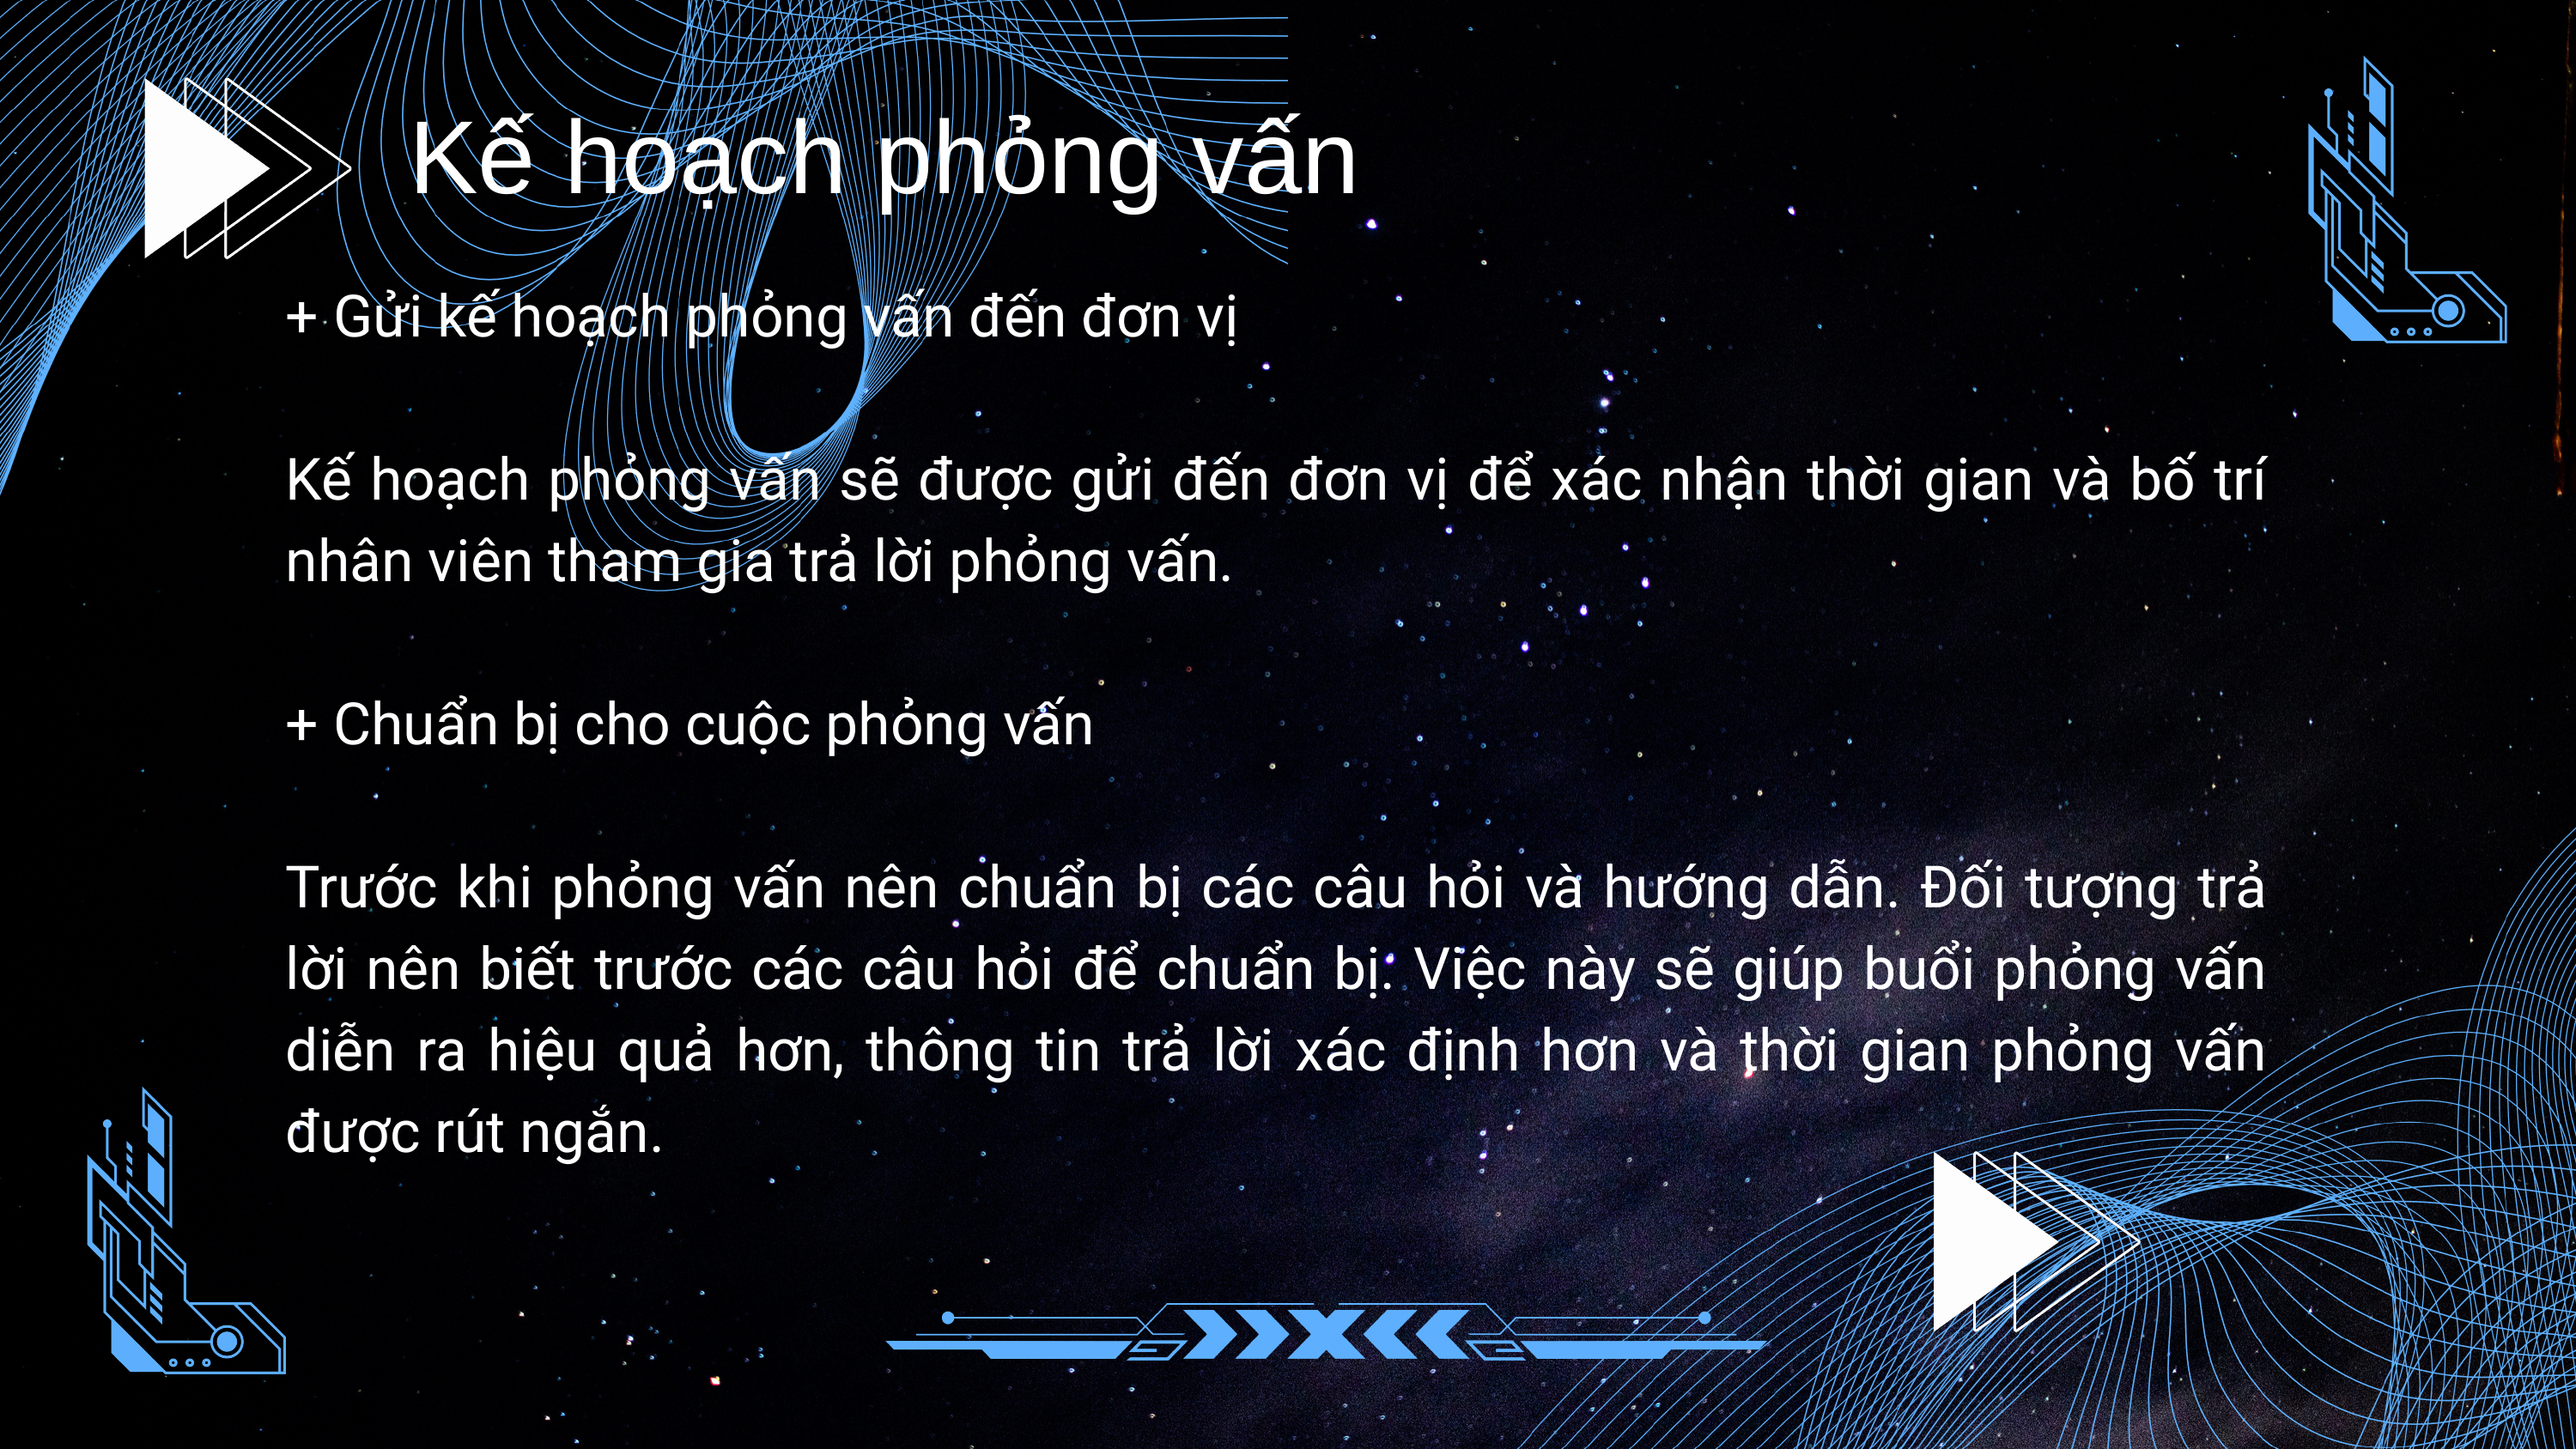

Kế hoạch phỏng vấn
+ Gửi kế hoạch phỏng vấn đến đơn vị

Kế hoạch phỏng vấn sẽ được gửi đến đơn vị để xác nhận thời gian và bố trí nhân viên tham gia trả lời phỏng vấn.

+ Chuẩn bị cho cuộc phỏng vấn

Trước khi phỏng vấn nên chuẩn bị các câu hỏi và hướng dẫn. Đối tượng trả lời nên biết trước các câu hỏi để chuẩn bị. Việc này sẽ giúp buổi phỏng vấn diễn ra hiệu quả hơn, thông tin trả lời xác định hơn và thời gian phỏng vấn được rút ngắn.